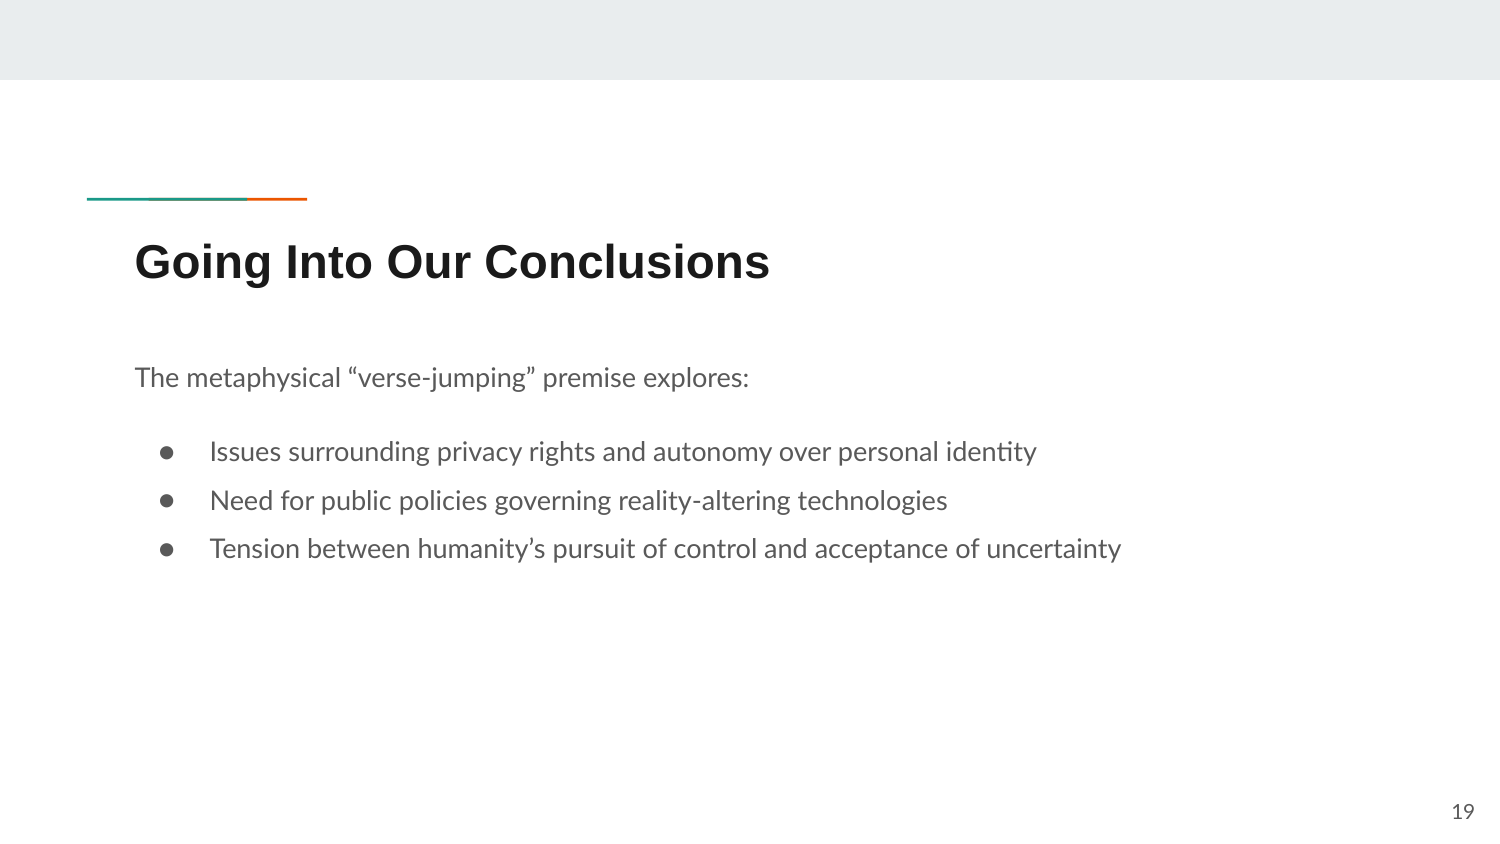

# Going Into Our Conclusions
The metaphysical “verse-jumping” premise explores:
Issues surrounding privacy rights and autonomy over personal identity
Need for public policies governing reality-altering technologies
Tension between humanity’s pursuit of control and acceptance of uncertainty
19